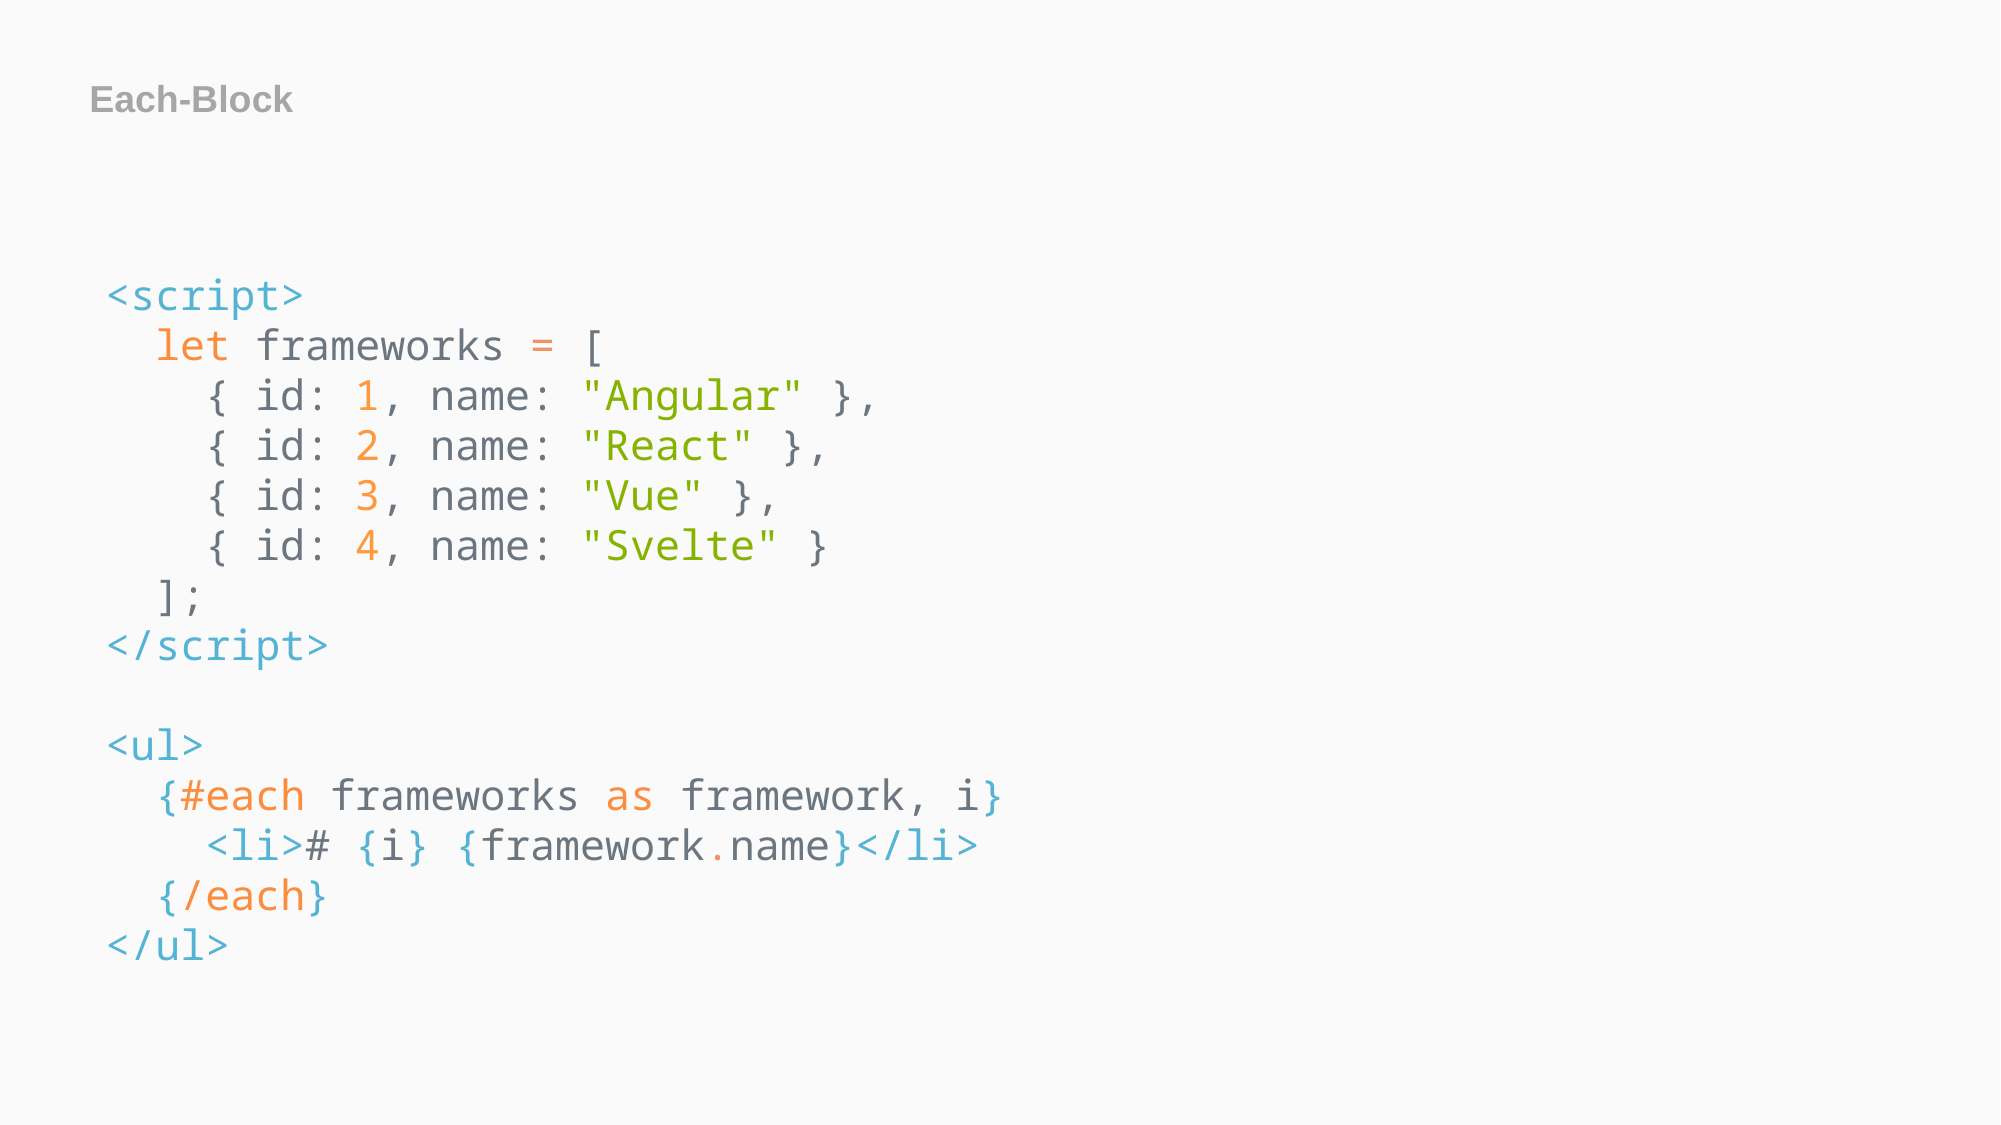

Each-Block
<script>
  let frameworks = [
    { id: 1, name: "Angular" },
    { id: 2, name: "React" },
    { id: 3, name: "Vue" },
    { id: 4, name: "Svelte" }
  ];
</script>
<ul>
  {#each frameworks as framework, i}
    <li># {i} {framework.name}</li>
  {/each}
</ul>